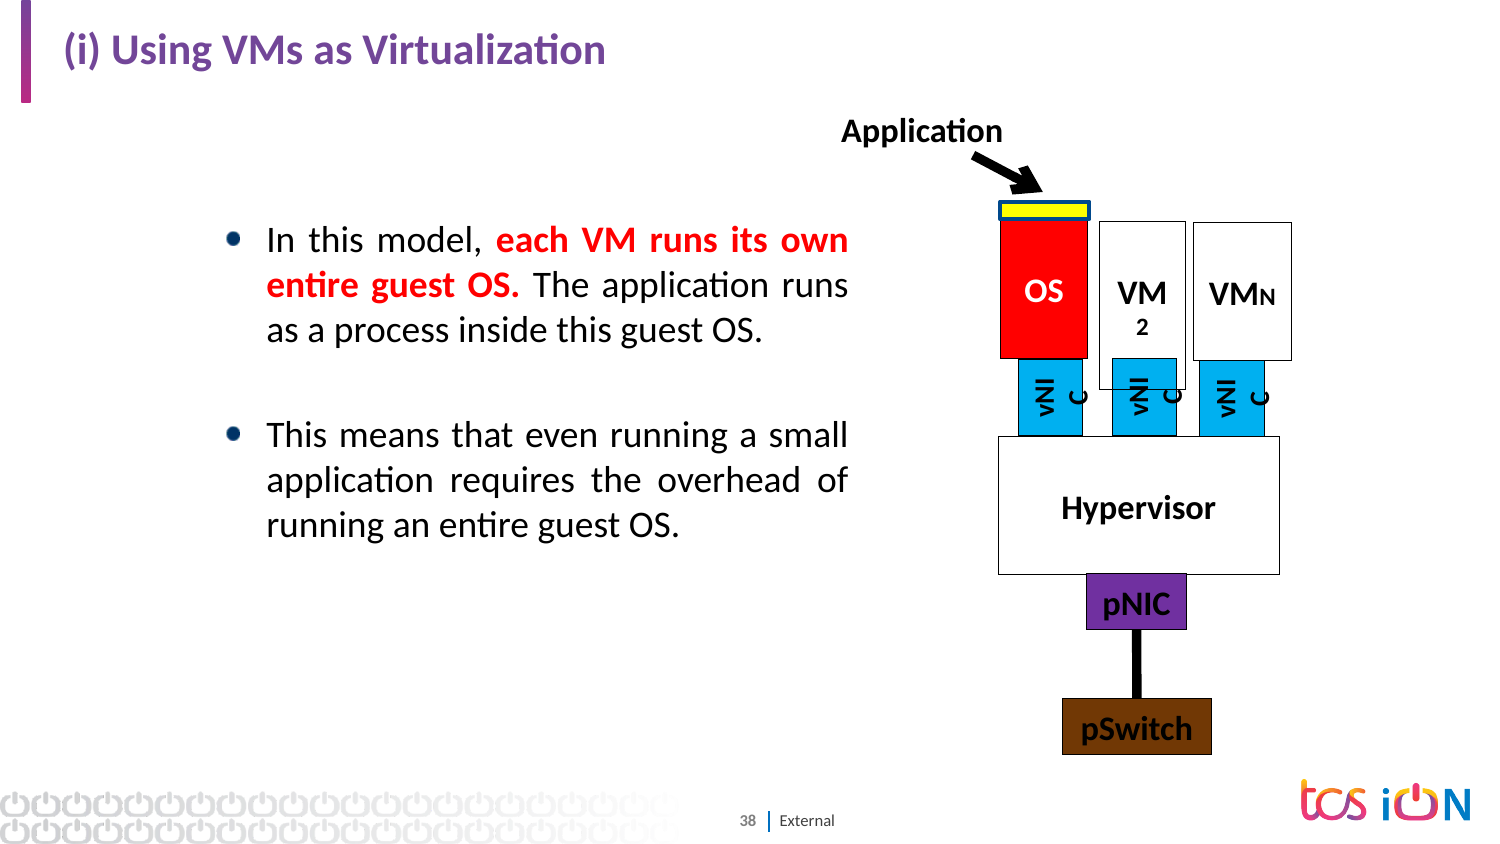

# (i) Using VMs as Virtualization
Application

OS

VM2

VMN

vNIC
vNIC
vNIC

Hypervisor

pNIC
pSwitch
In this model, each VM runs its own entire guest OS. The application runs as a process inside this guest OS.

This means that even running a small application requires the overhead of running an entire guest OS.
Server Virtualization